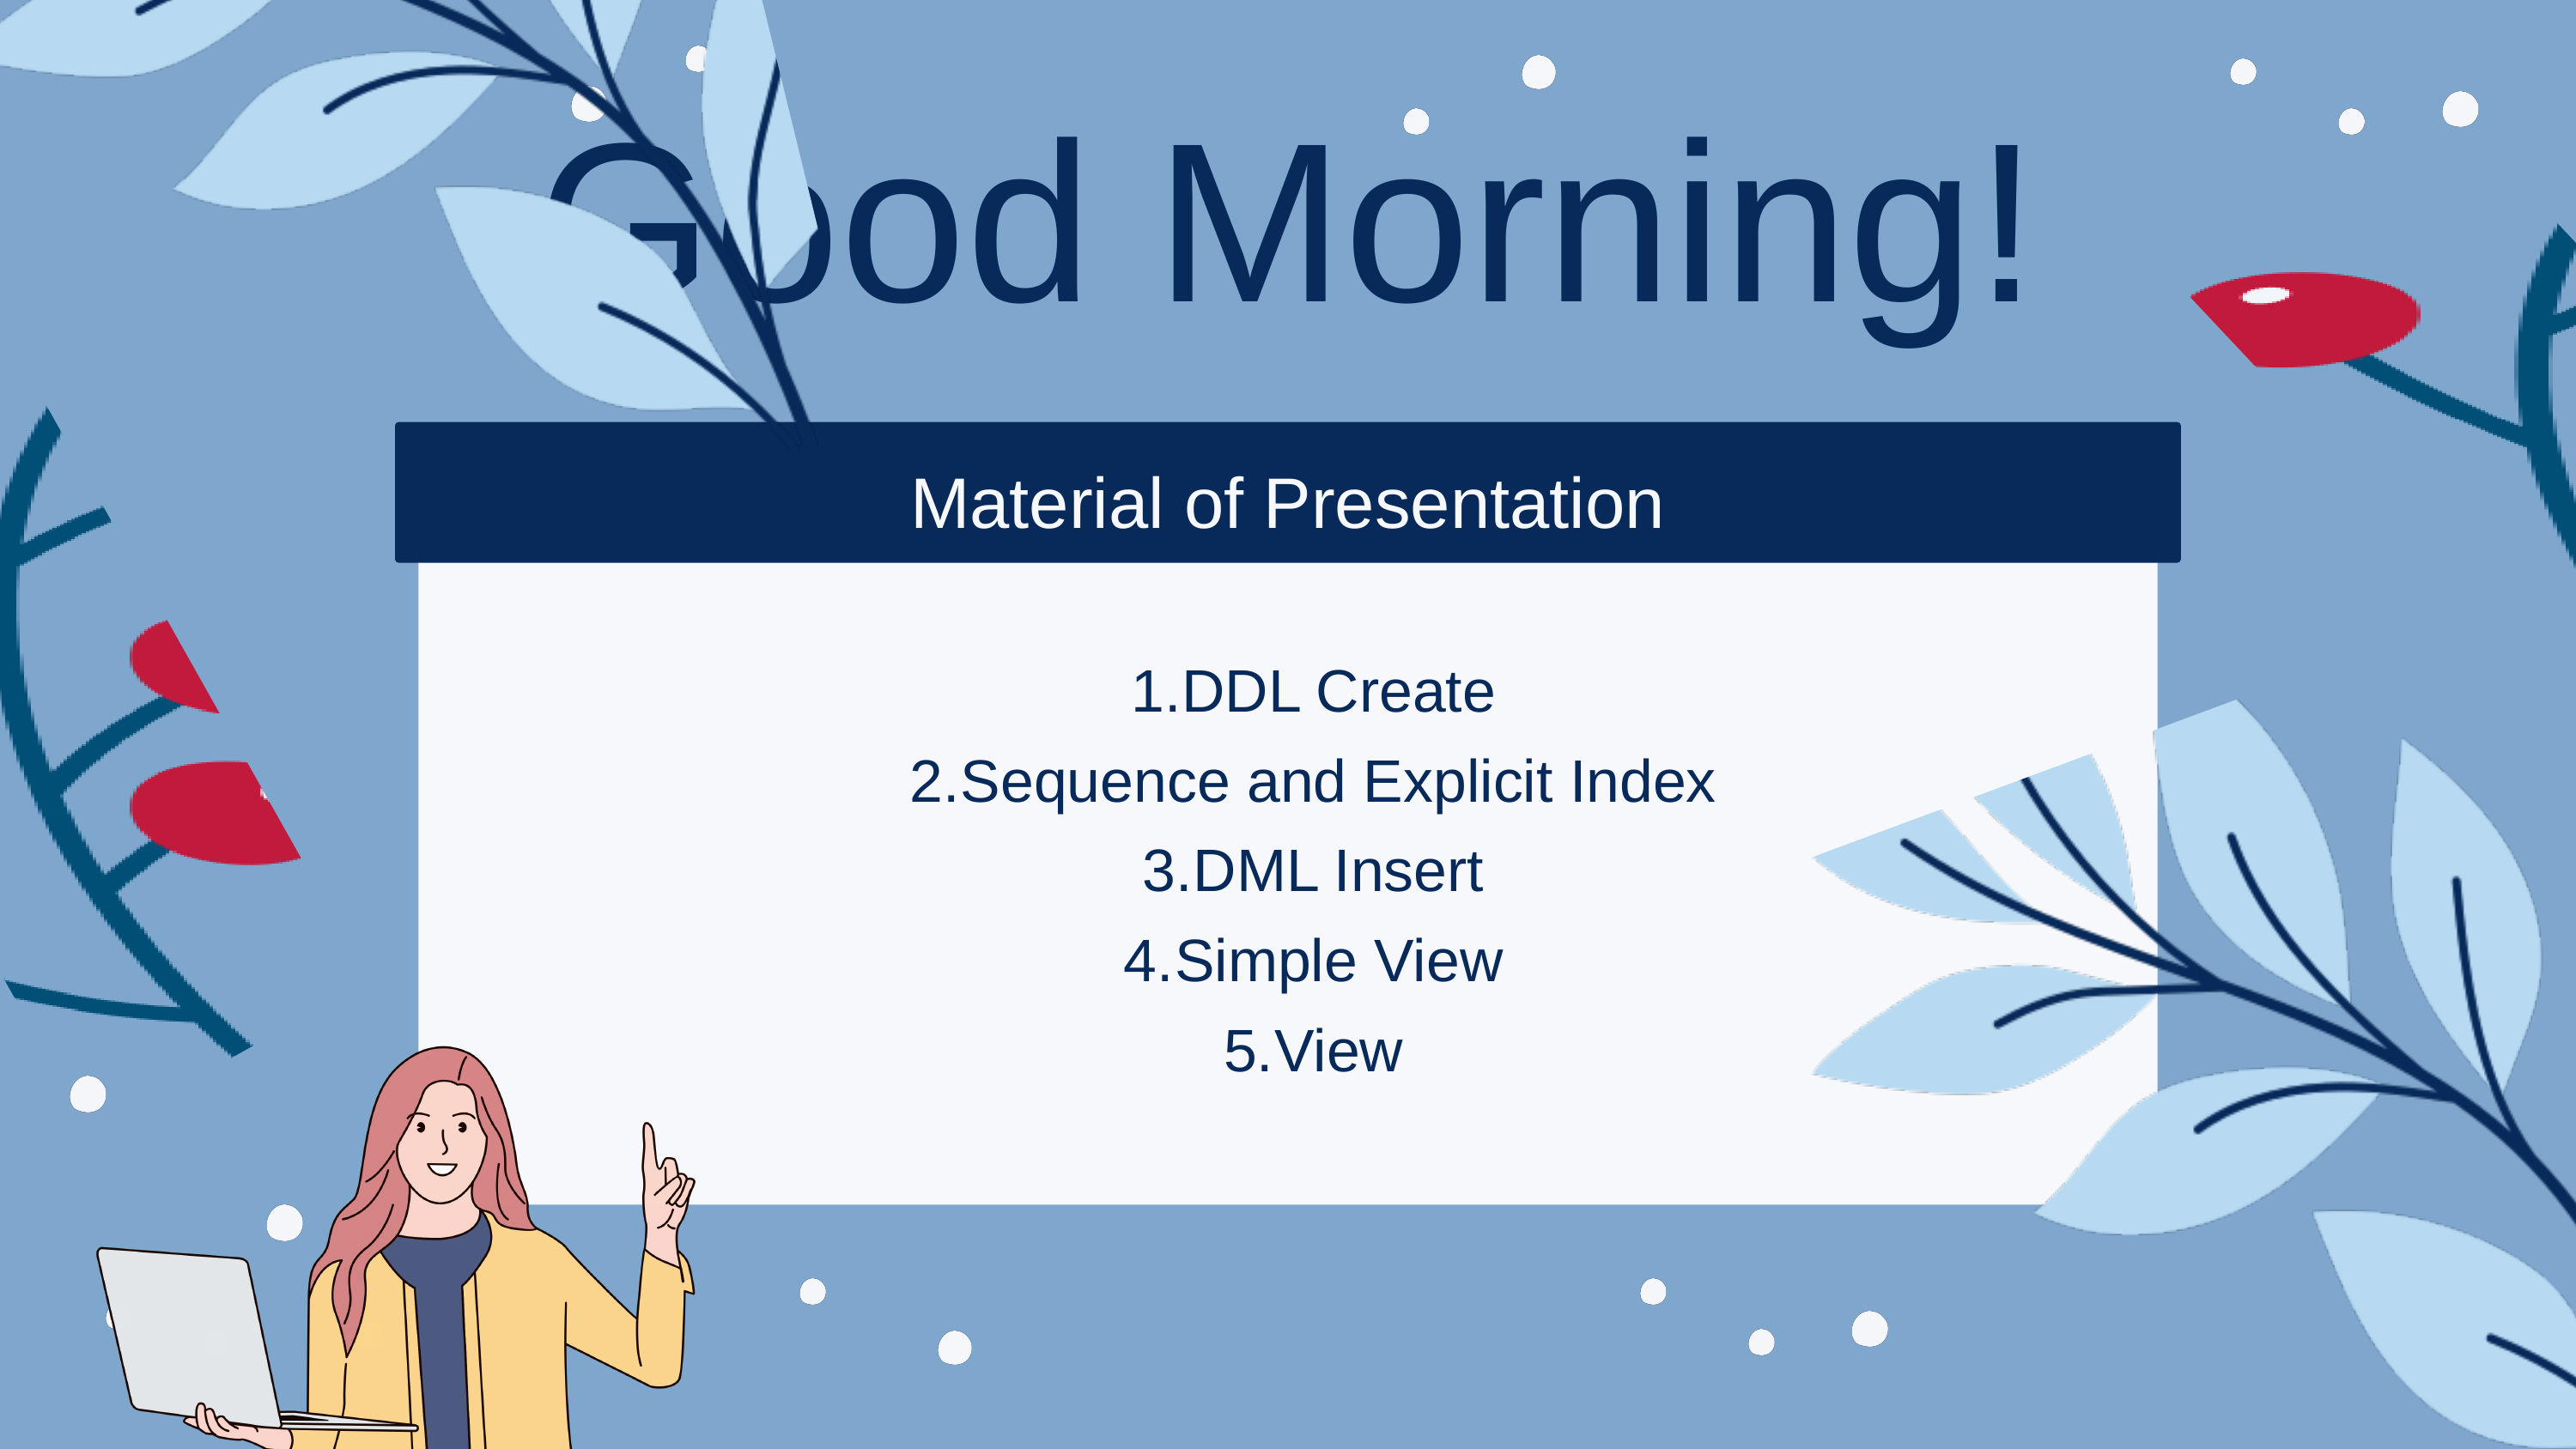

Good Morning!

Material of Presentation
DDL Create
Sequence and Explicit Index
DML Insert
Simple View
View